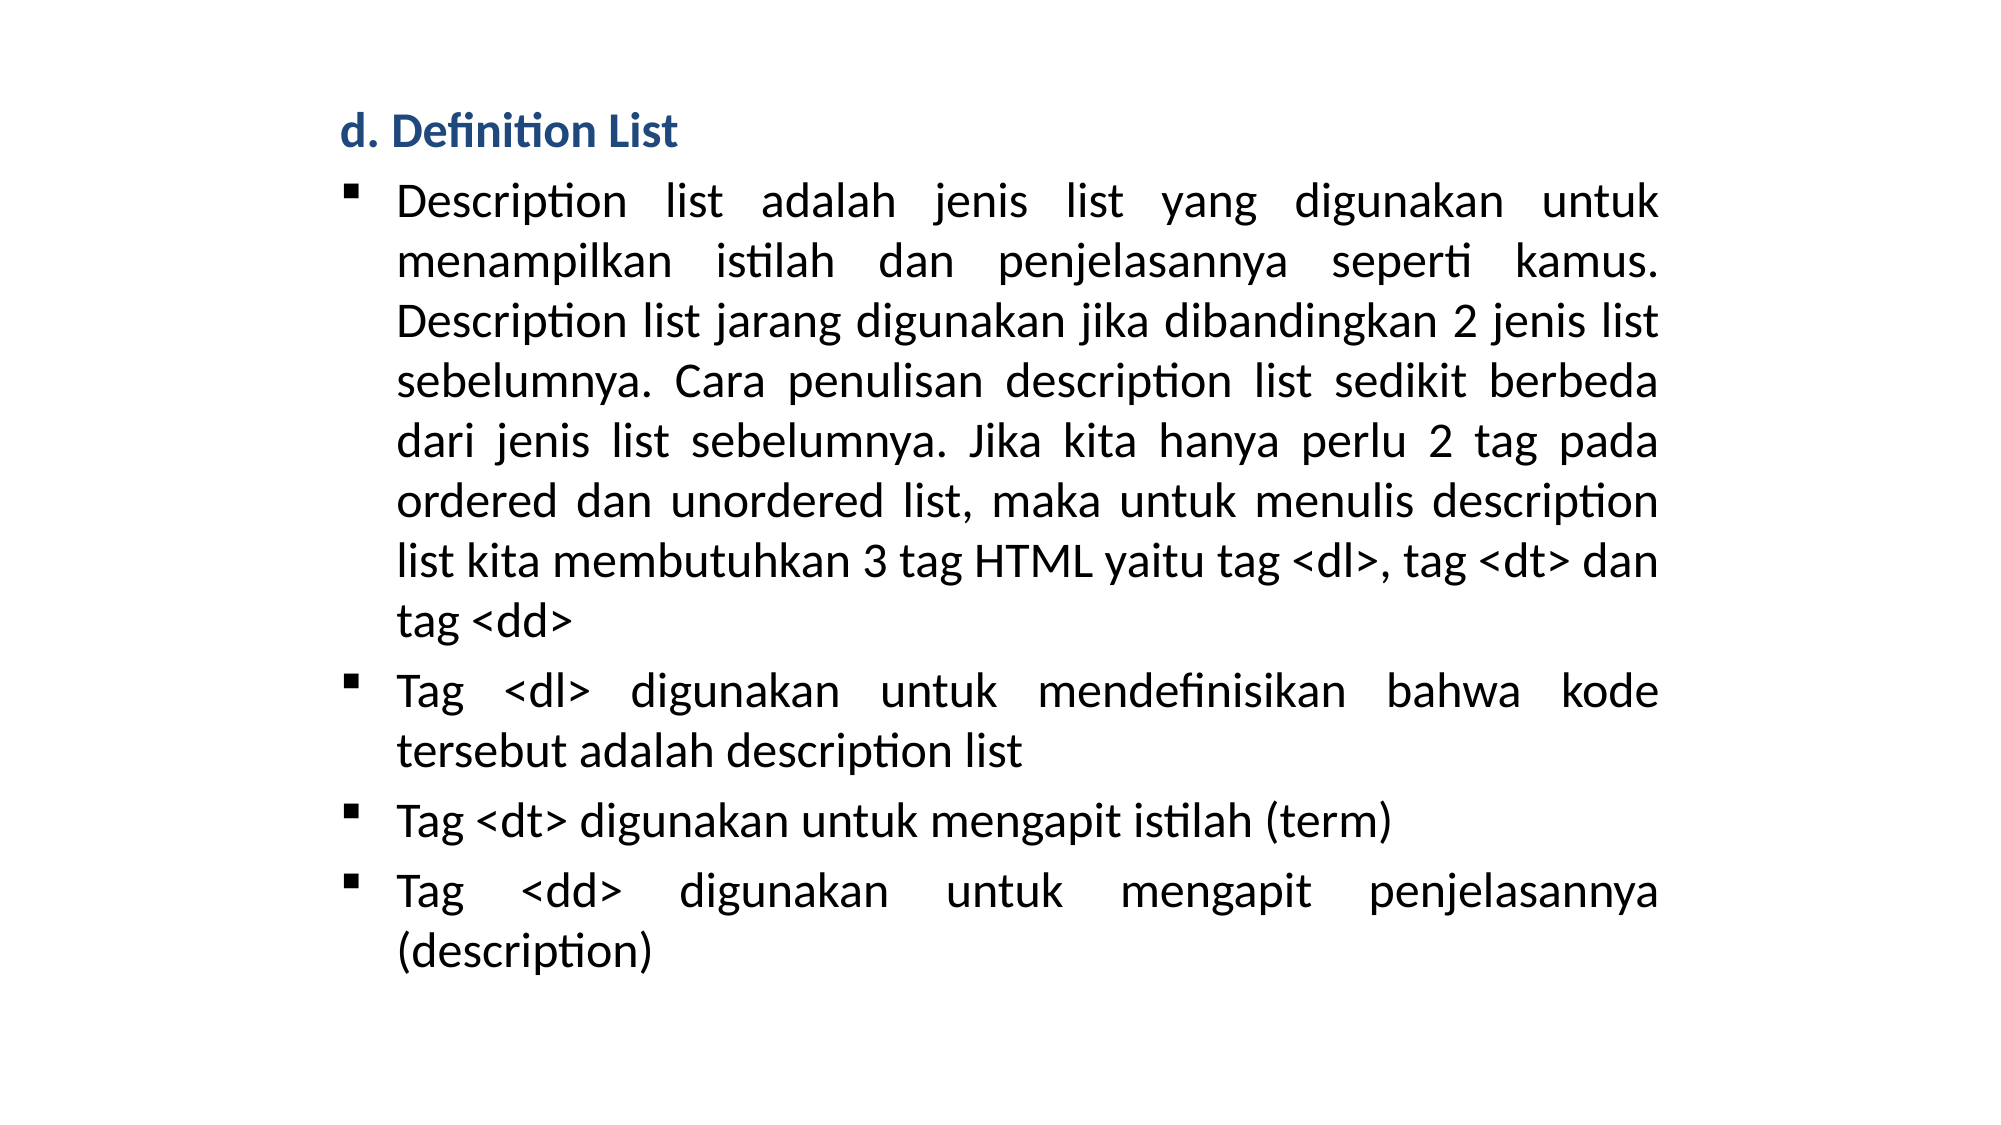

d. Definition List
Description list adalah jenis list yang digunakan untuk menampilkan istilah dan penjelasannya seperti kamus. Description list jarang digunakan jika dibandingkan 2 jenis list sebelumnya. Cara penulisan description list sedikit berbeda dari jenis list sebelumnya. Jika kita hanya perlu 2 tag pada ordered dan unordered list, maka untuk menulis description list kita membutuhkan 3 tag HTML yaitu tag <dl>, tag <dt> dan tag <dd>
Tag <dl> digunakan untuk mendefinisikan bahwa kode tersebut adalah description list
Tag <dt> digunakan untuk mengapit istilah (term)
Tag <dd> digunakan untuk mengapit penjelasannya (description)